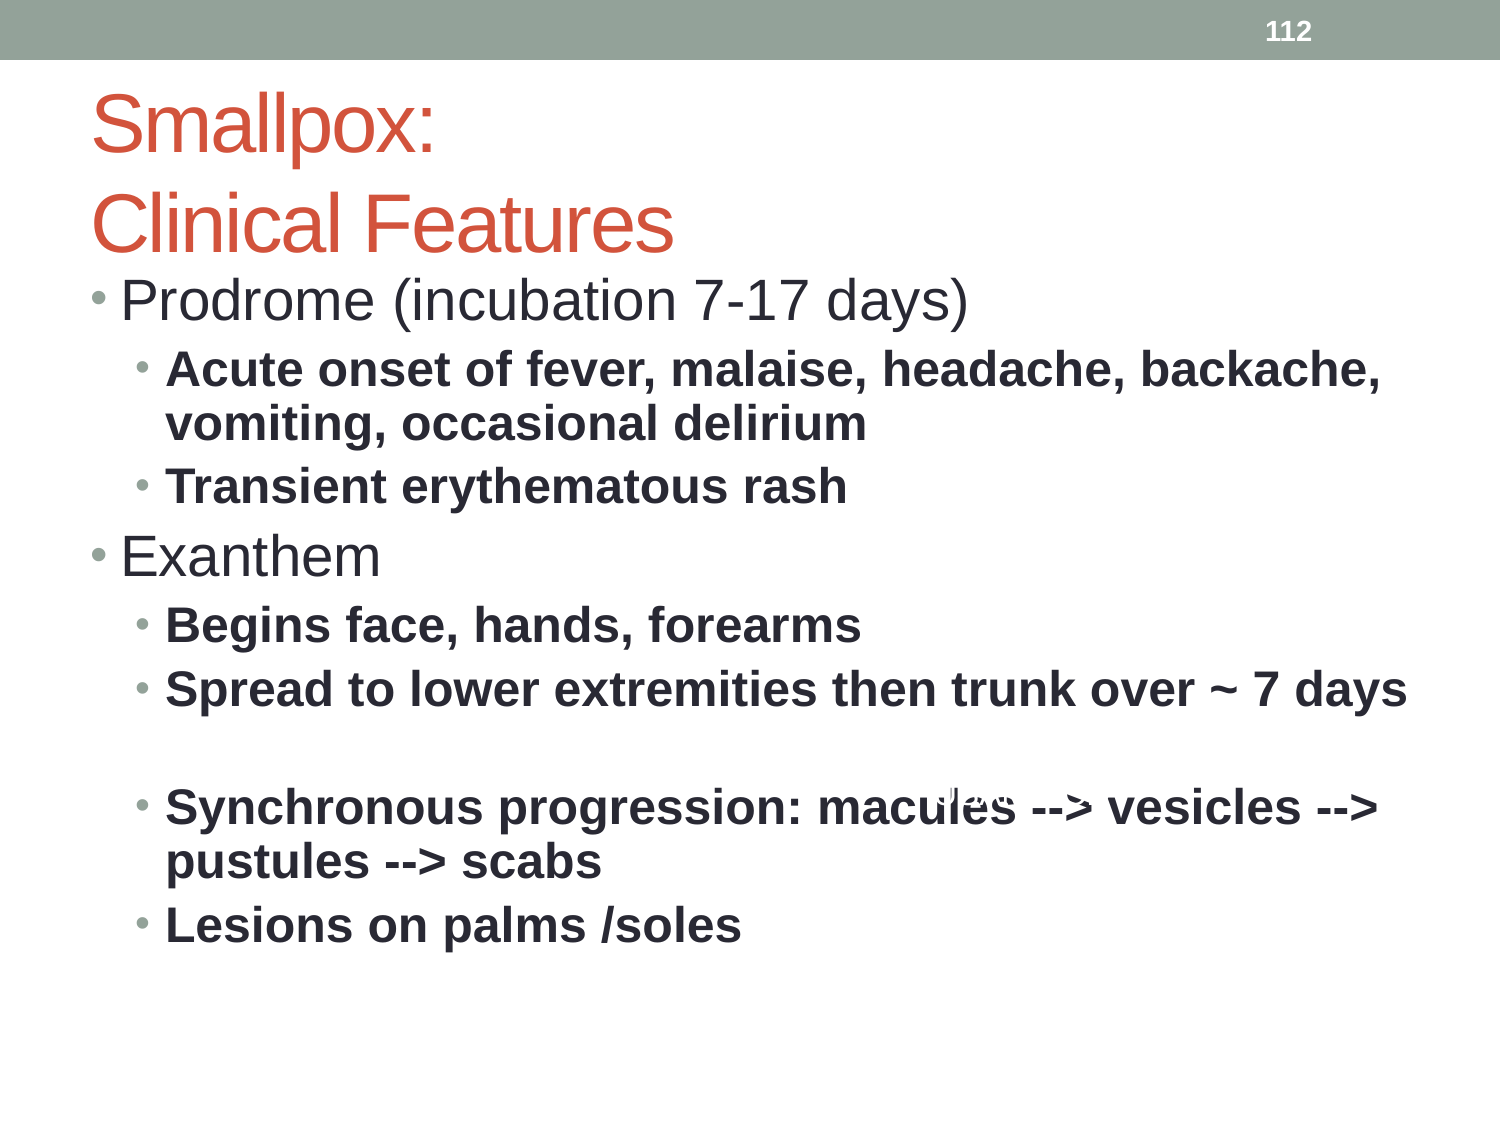

112
# Smallpox: Clinical Features
Prodrome (incubation 7-17 days)
Acute onset of fever, malaise, headache, backache, vomiting, occasional delirium
Transient erythematous rash
Exanthem
Begins face, hands, forearms
Spread to lower extremities then trunk over ~ 7 days
Synchronous progression: macules --> vesicles --> pustules --> scabs
Lesions on palms /soles
USAMRICD